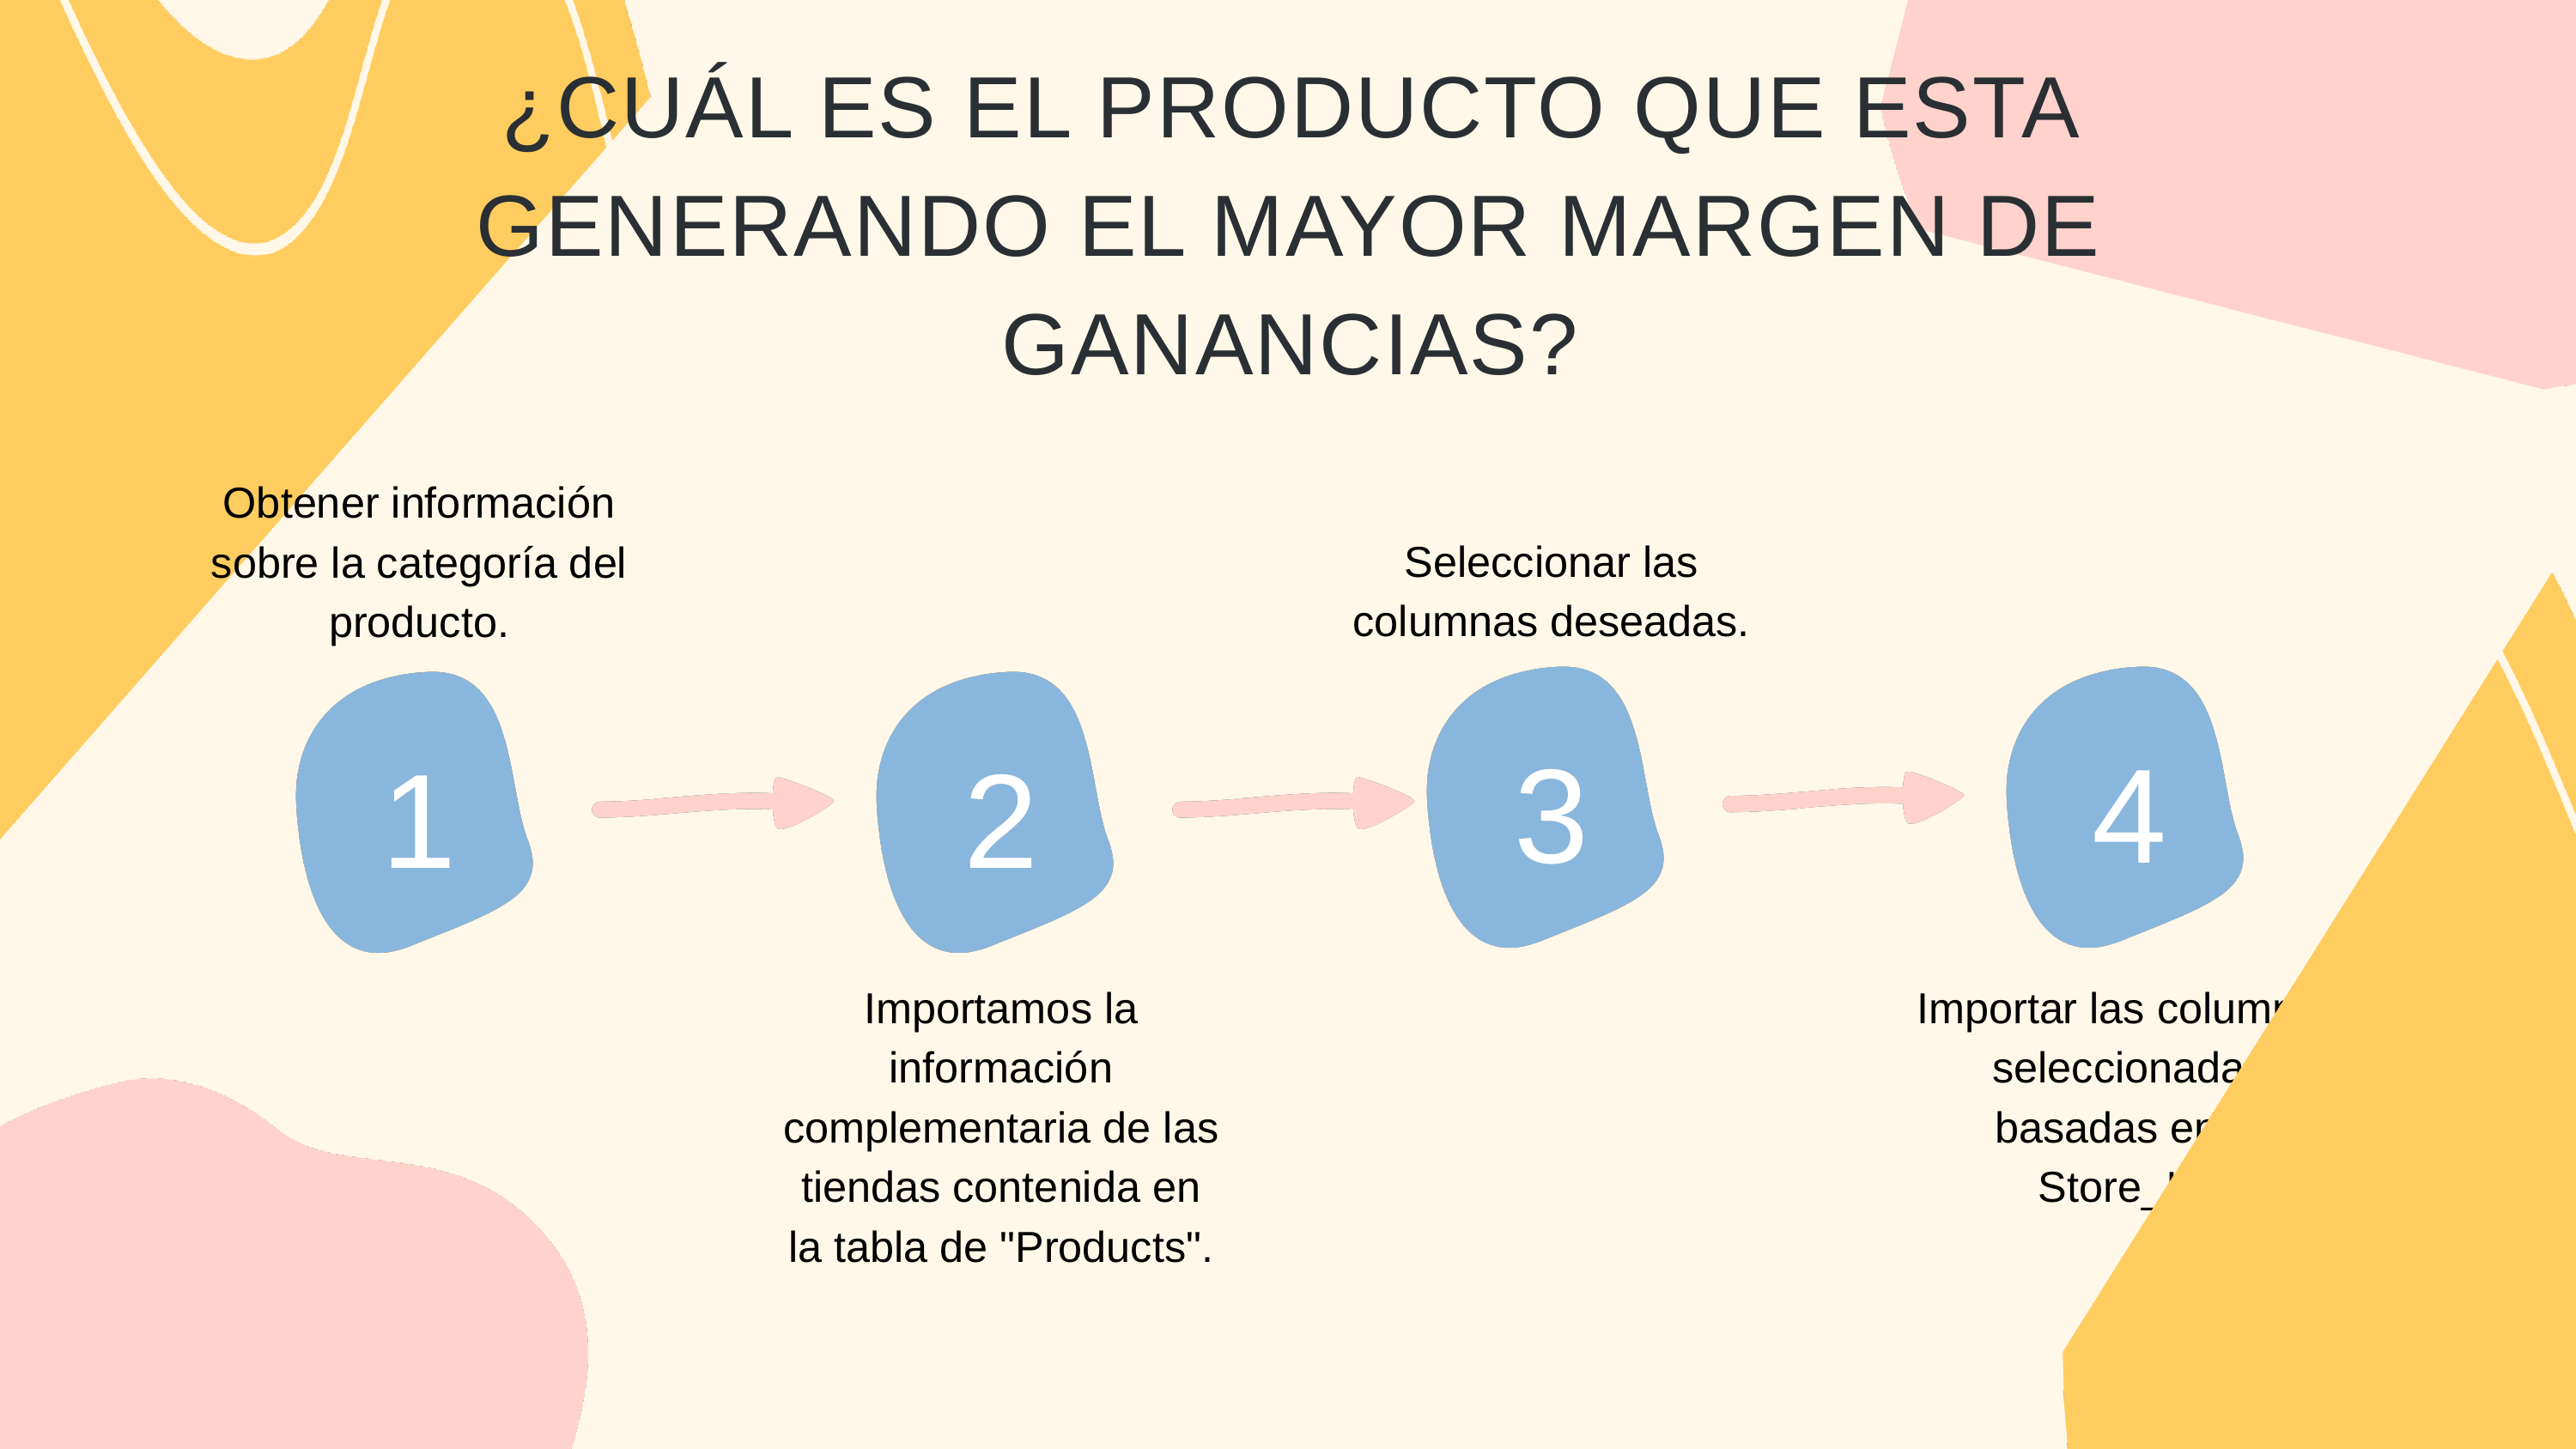

¿CUÁL ES EL PRODUCTO QUE ESTA GENERANDO EL MAYOR MARGEN DE GANANCIAS?
Obtener información sobre la categoría del producto.
Seleccionar las columnas deseadas.

3
4
1
2

Importamos la información complementaria de las tiendas contenida en la tabla de "Products".
Importar las columnas seleccionadas basadas en el Store_ID.